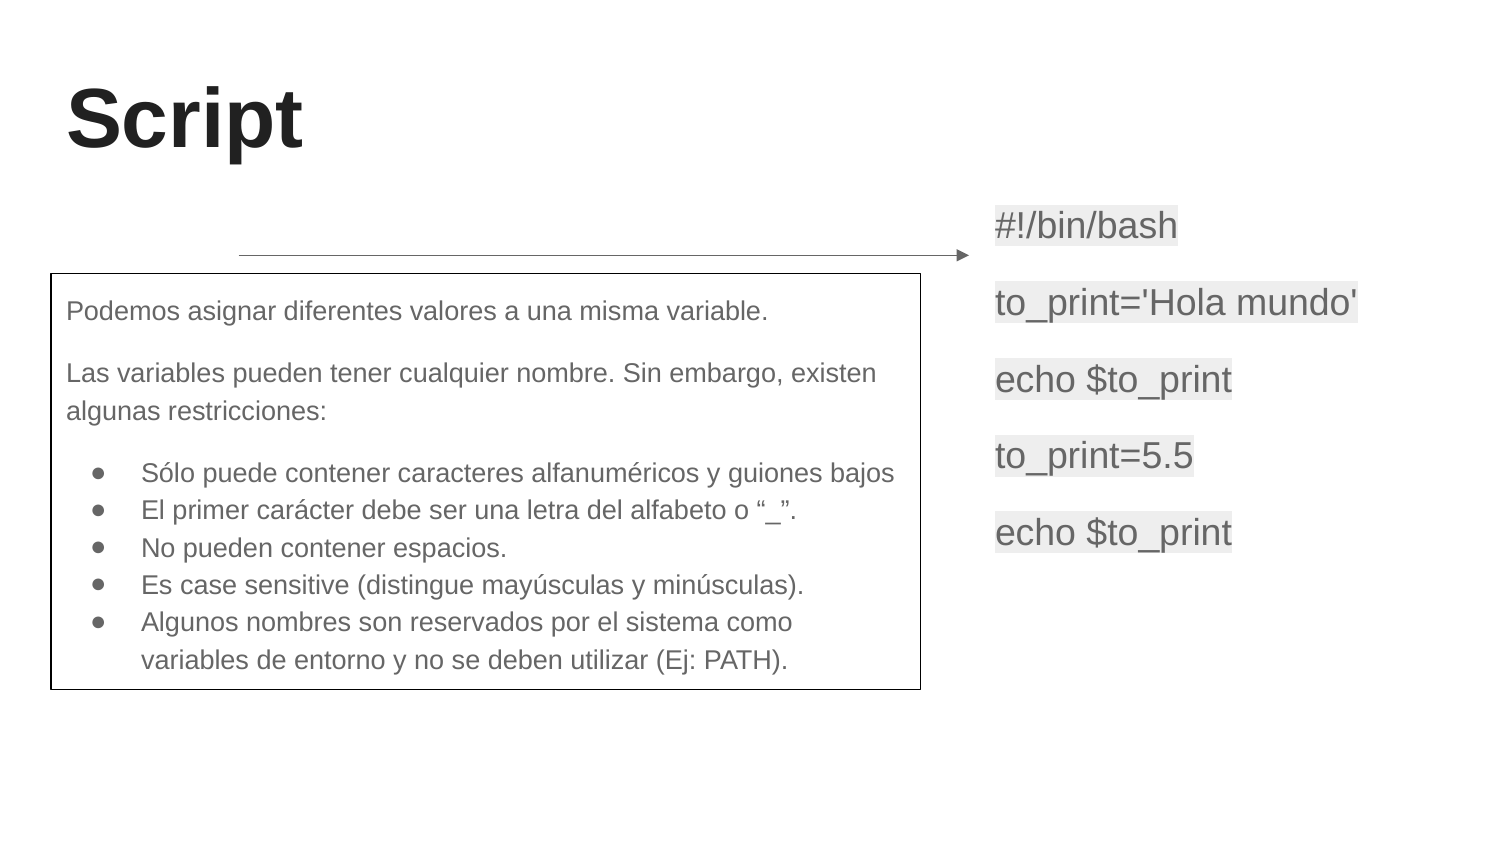

# Script
Podemos asignar diferentes valores a una misma variable.
Las variables pueden tener cualquier nombre. Sin embargo, existen algunas restricciones:
Sólo puede contener caracteres alfanuméricos y guiones bajos
El primer carácter debe ser una letra del alfabeto o “_”.
No pueden contener espacios.
Es case sensitive (distingue mayúsculas y minúsculas).
Algunos nombres son reservados por el sistema como variables de entorno y no se deben utilizar (Ej: PATH).
#!/bin/bash
to_print='Hola mundo'
echo $to_print
to_print=5.5
echo $to_print